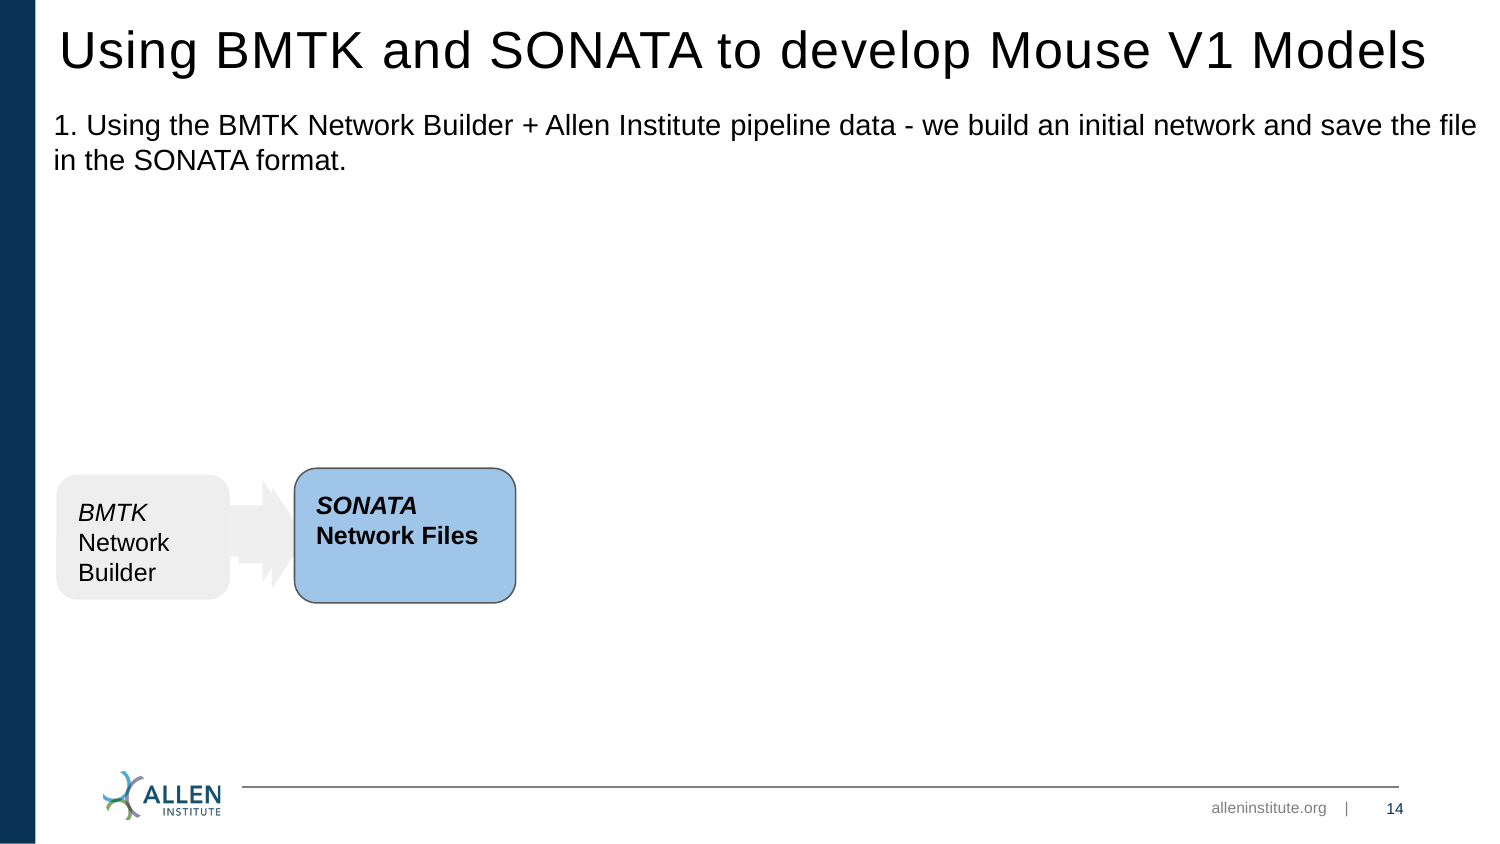

# Using BMTK and SONATA to develop Mouse V1 Models
1. Using the BMTK Network Builder + Allen Institute pipeline data - we build an initial network and save the file in the SONATA format.
SONATA
Network Files
BMTK
Network Builder

14